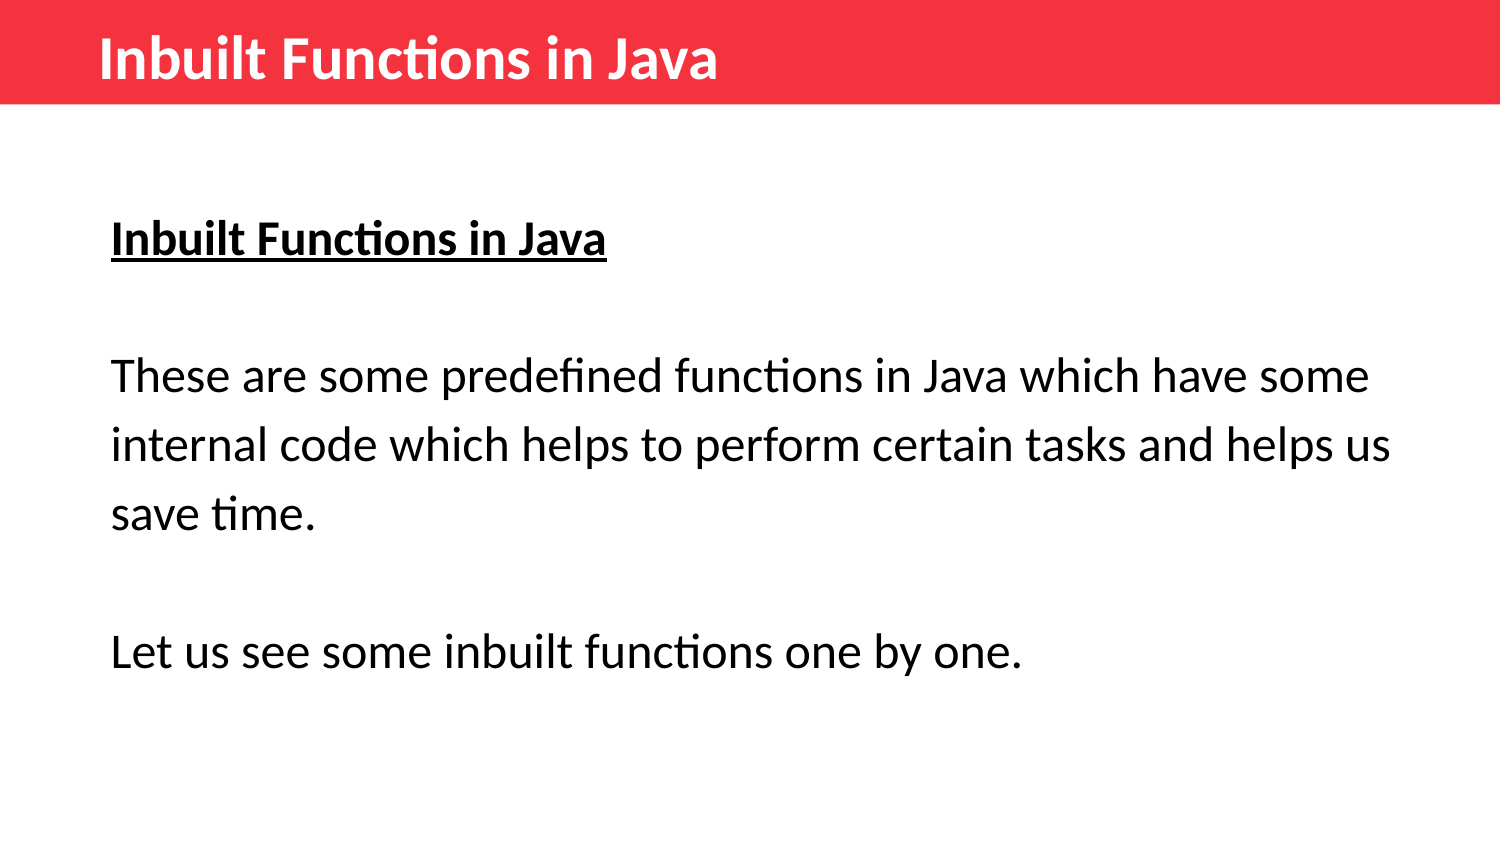

Inbuilt Functions in Java

Inbuilt Functions in Java

These are some predefined functions in Java which have some internal code which helps to perform certain tasks and helps us save time.

Let us see some inbuilt functions one by one.